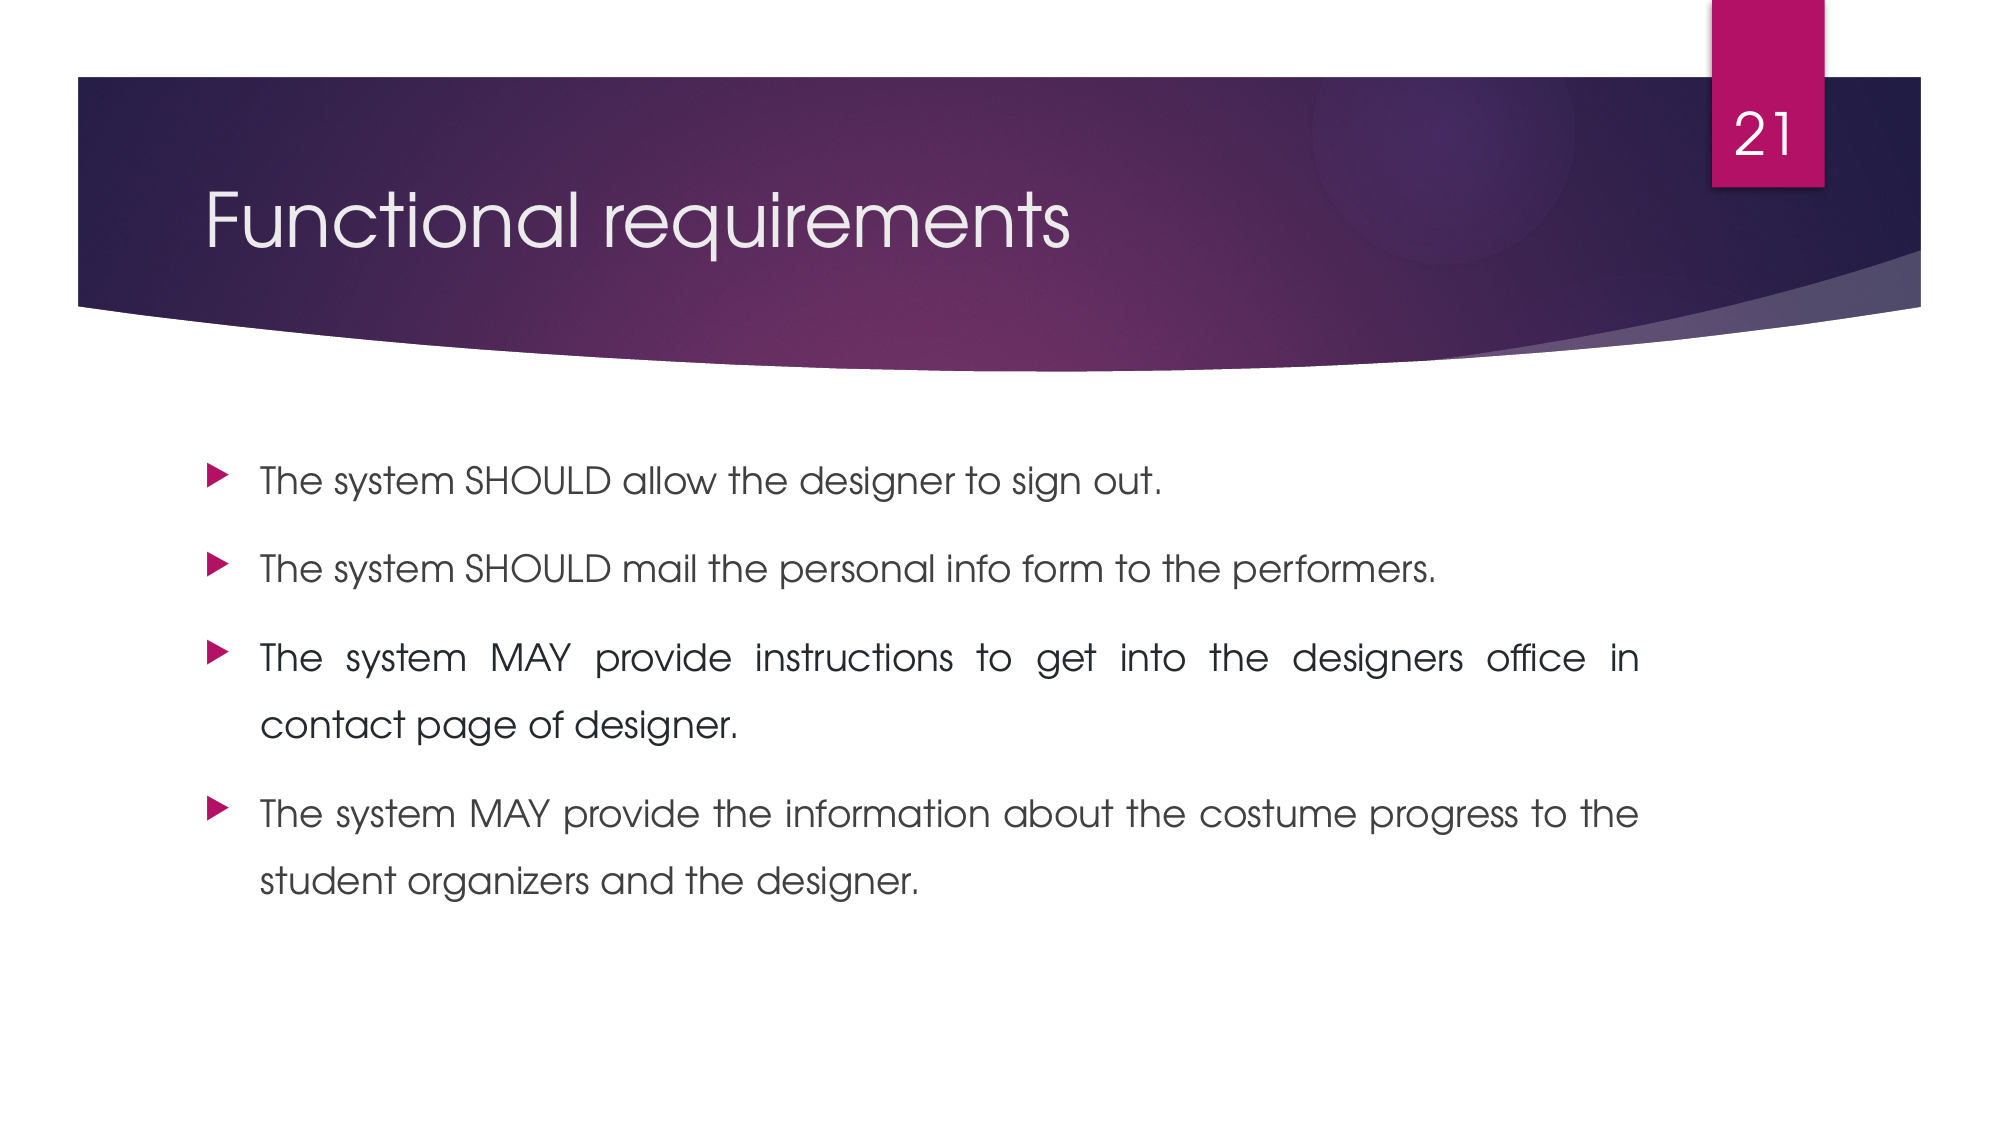

21
# Functional requirements
The system SHOULD allow the designer to sign out.
The system SHOULD mail the personal info form to the performers.
The system MAY provide instructions to get into the designers office in contact page of designer.
The system MAY provide the information about the costume progress to the student organizers and the designer.